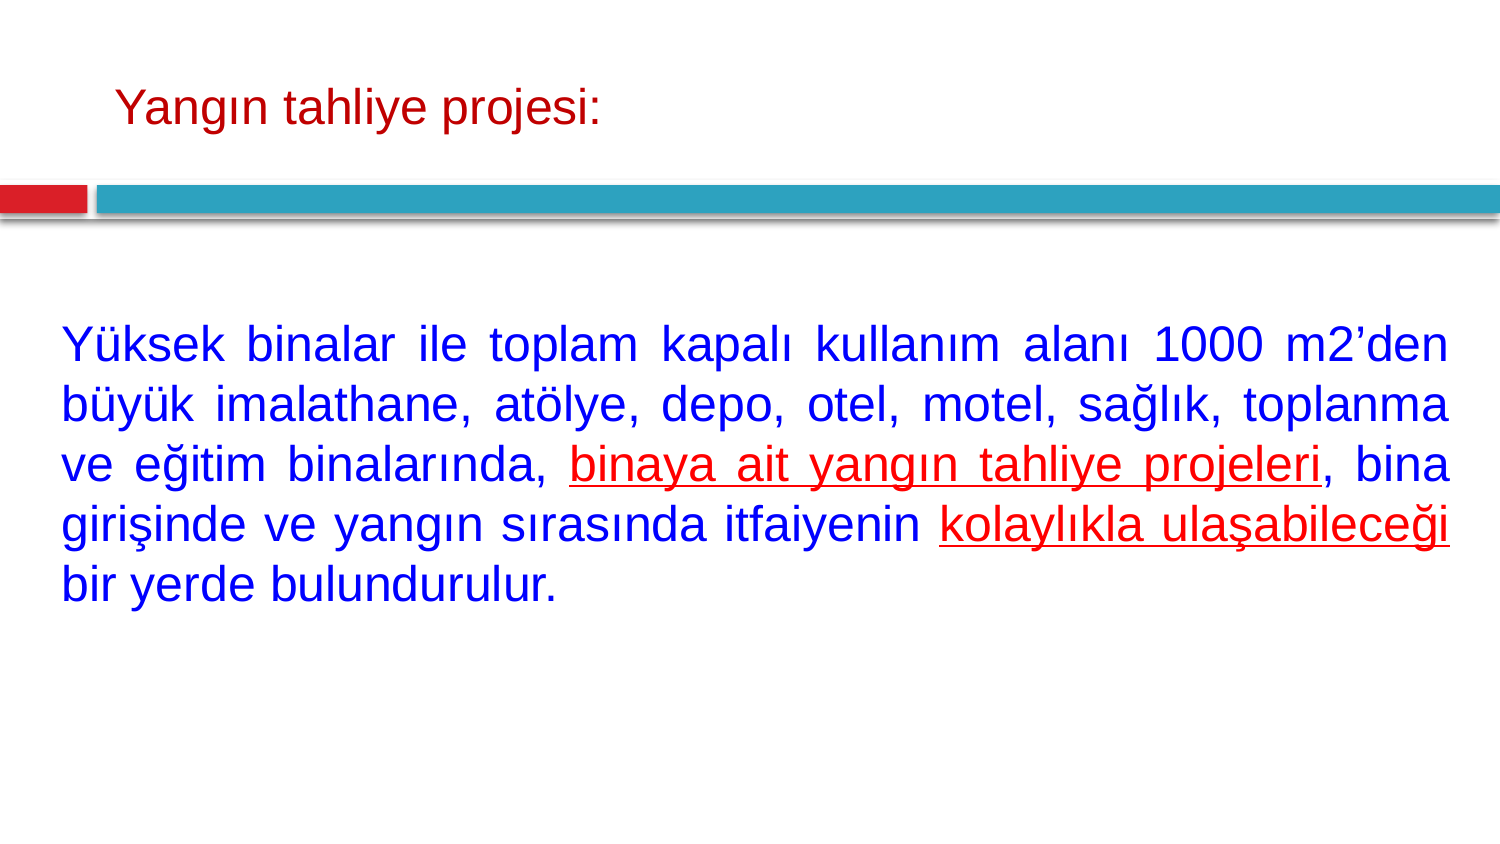

Yangın tahliye projesi:
Yüksek binalar ile toplam kapalı kullanım alanı 1000 m2’den büyük imalathane, atölye, depo, otel, motel, sağlık, toplanma ve eğitim binalarında, binaya ait yangın tahliye projeleri, bina girişinde ve yangın sırasında itfaiyenin kolaylıkla ulaşabileceği bir yerde bulundurulur.
17